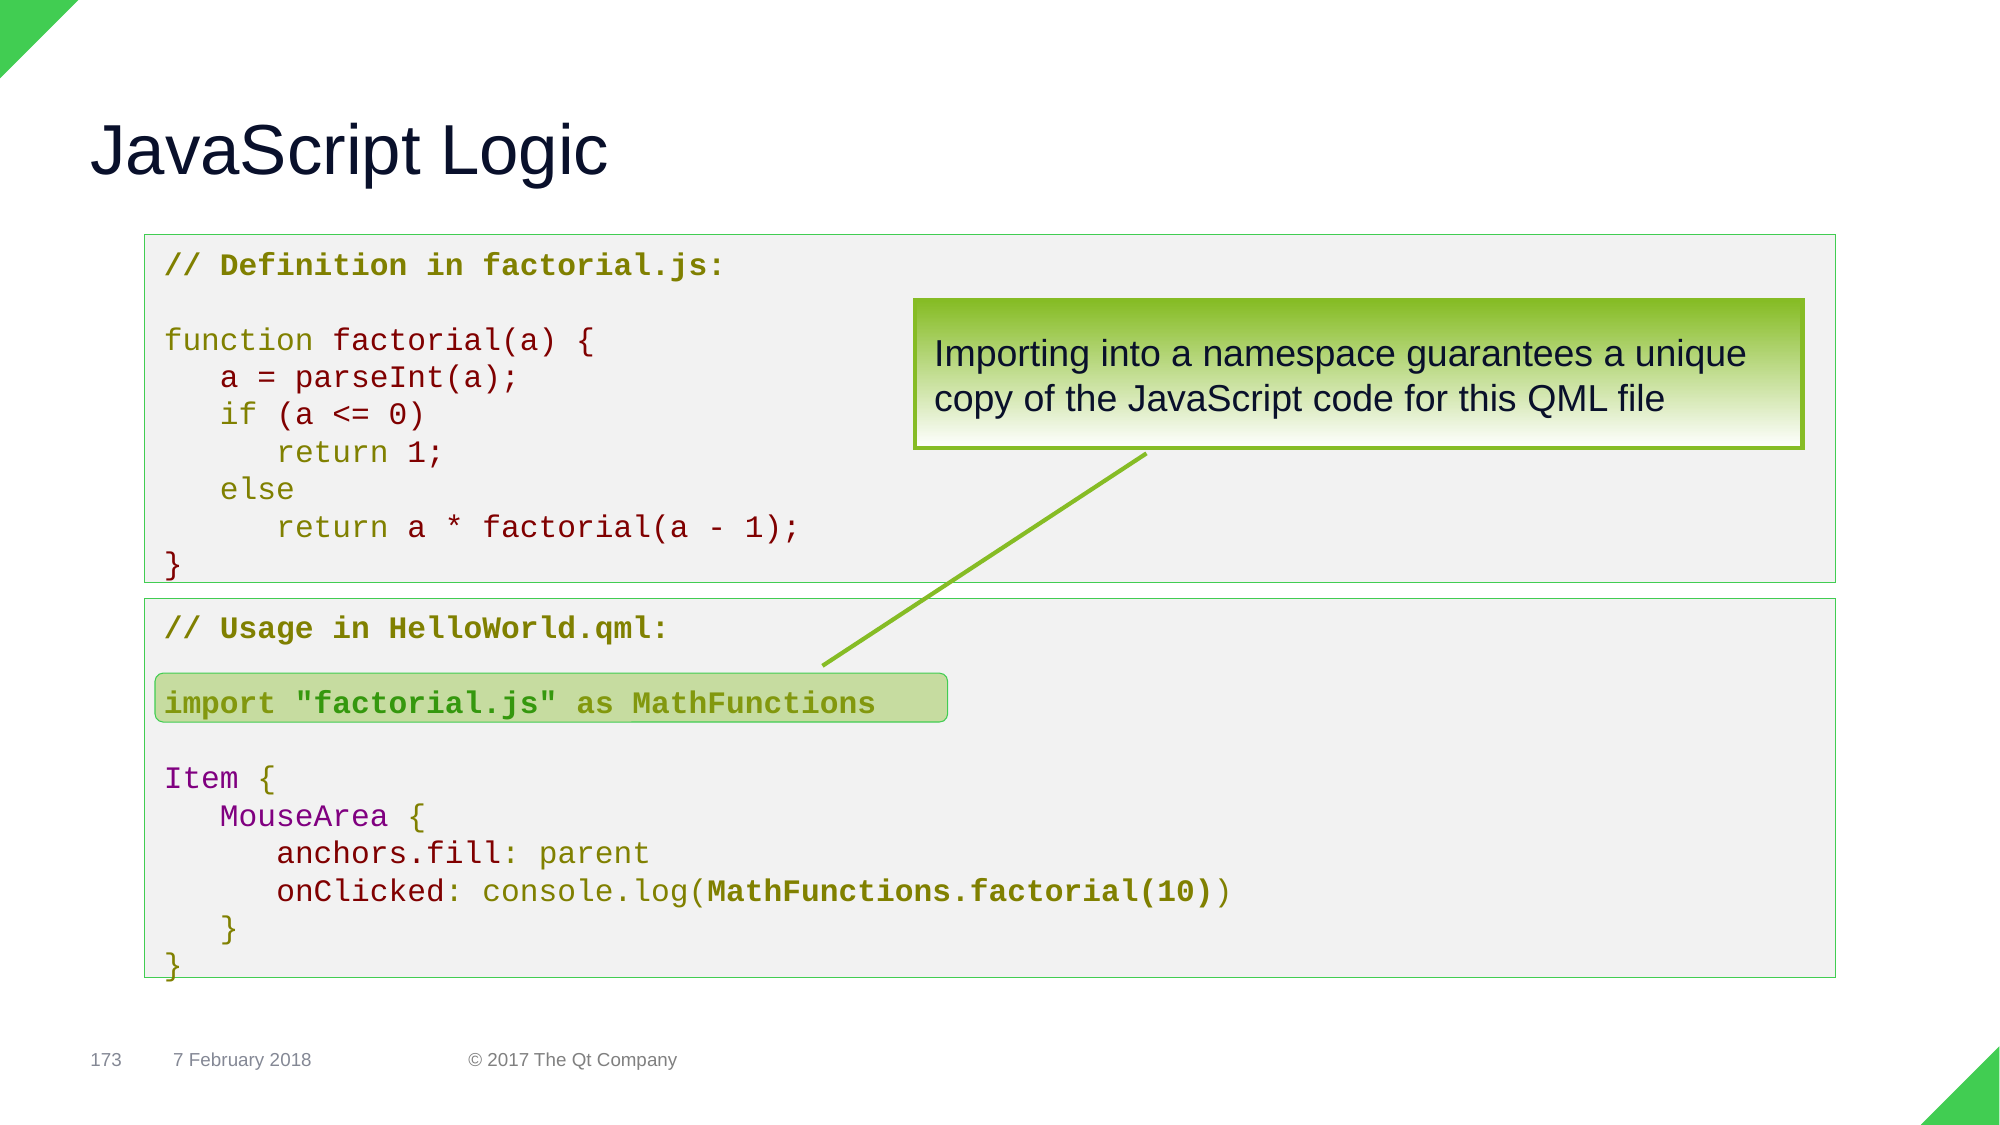

# JavaScript Logic
// Definition in factorial.js:

function factorial(a) {
   a = parseInt(a);
   if (a <= 0)
      return 1;
   else
      return a * factorial(a - 1);
}
Importing into a namespace guarantees a unique copy of the JavaScript code for this QML file
// Usage in HelloWorld.qml:

import "factorial.js" as MathFunctions

Item {
   MouseArea {
      anchors.fill: parent
      onClicked: console.log(MathFunctions.factorial(10))
   }
}

173
© 2017 The Qt Company
7 February 2018